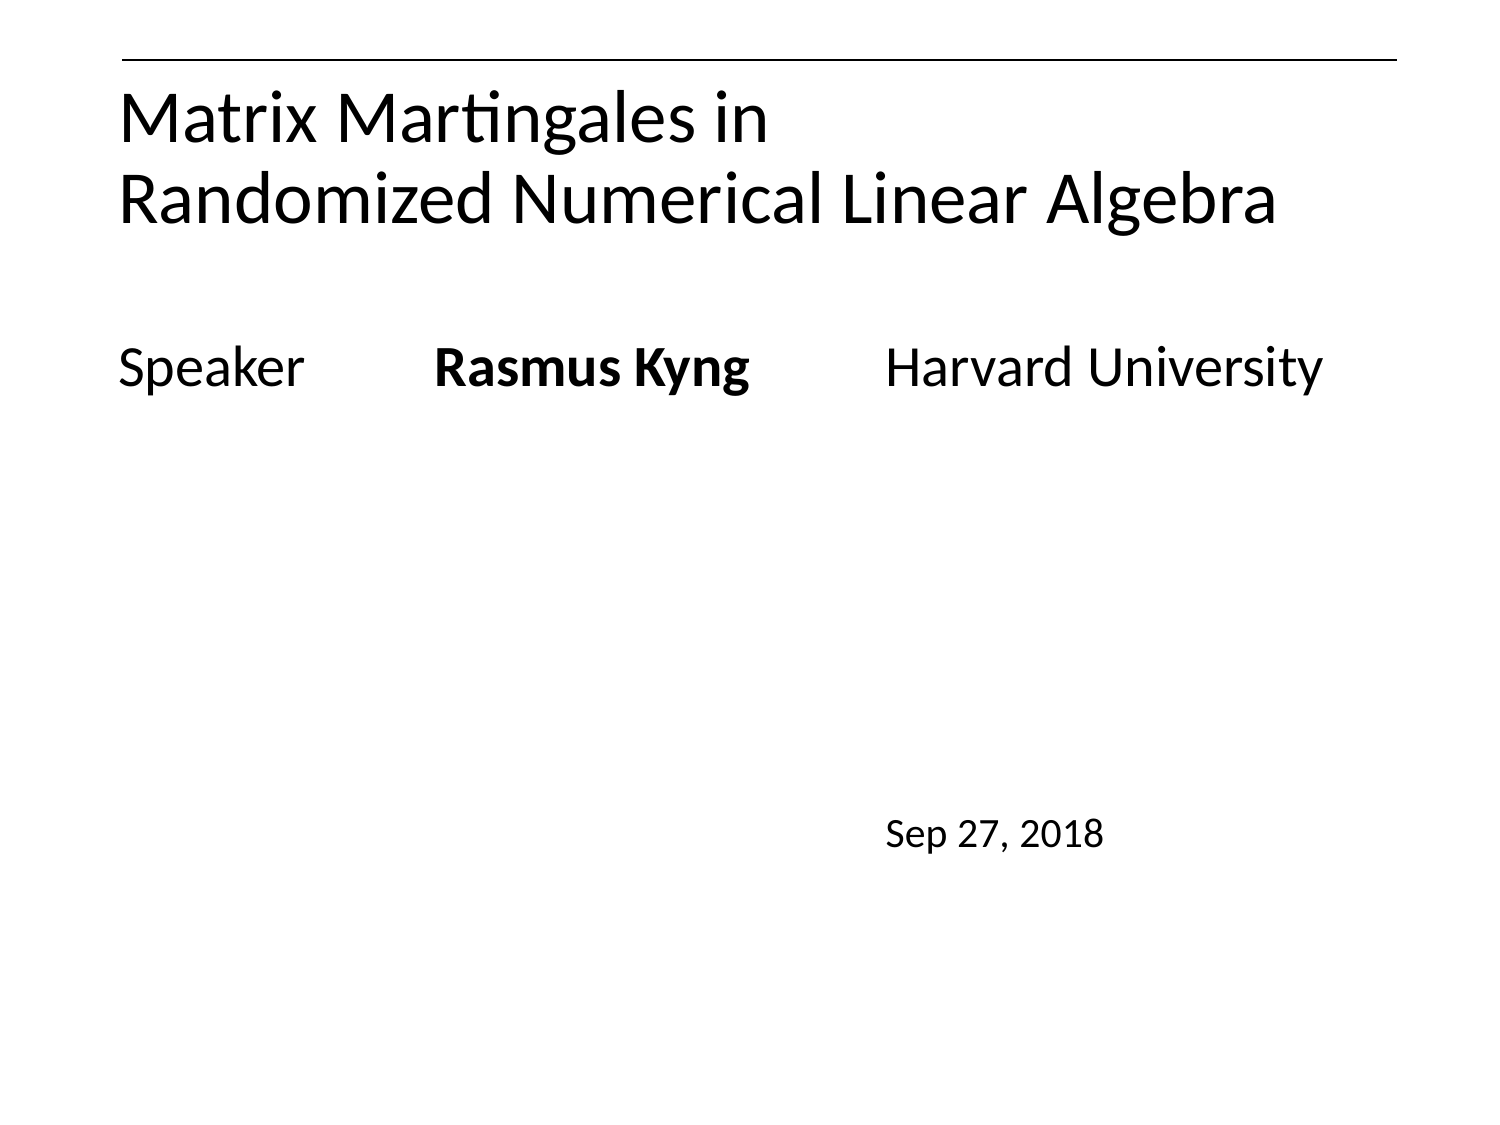

# Matrix Martingales in Randomized Numerical Linear Algebra
|  |  |  |  |  |
| --- | --- | --- | --- | --- |
| Speaker | Rasmus Kyng | Harvard University |  |  |
|  |  |  |  |  |
|  |  |  |  |  |
|  |  |  |  |  |
|  |  | Sep 27, 2018 |  |  |